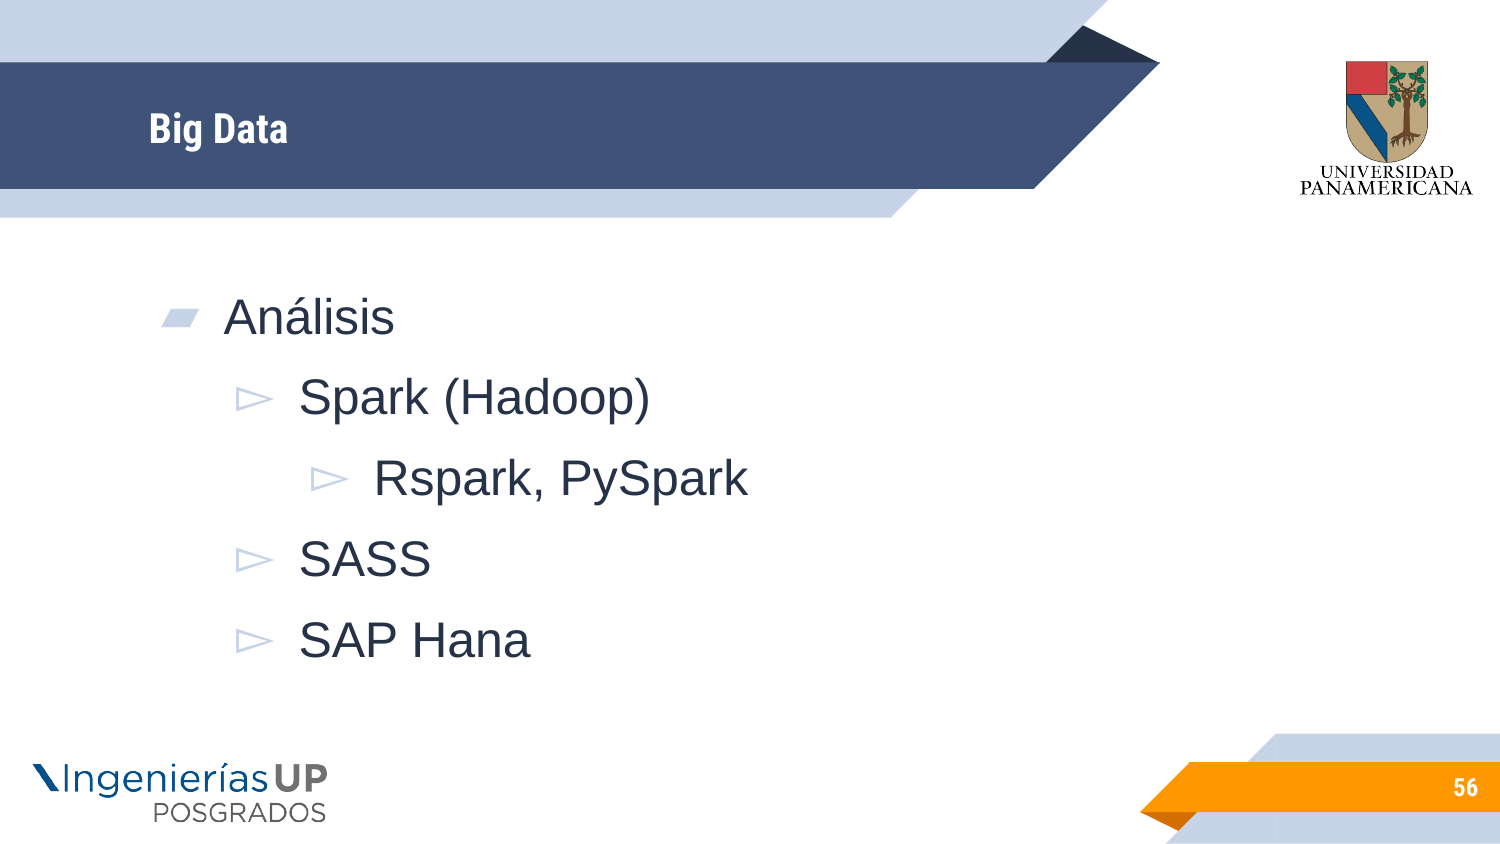

# Big Data
Análisis
Spark (Hadoop)
Rspark, PySpark
SASS
SAP Hana
56